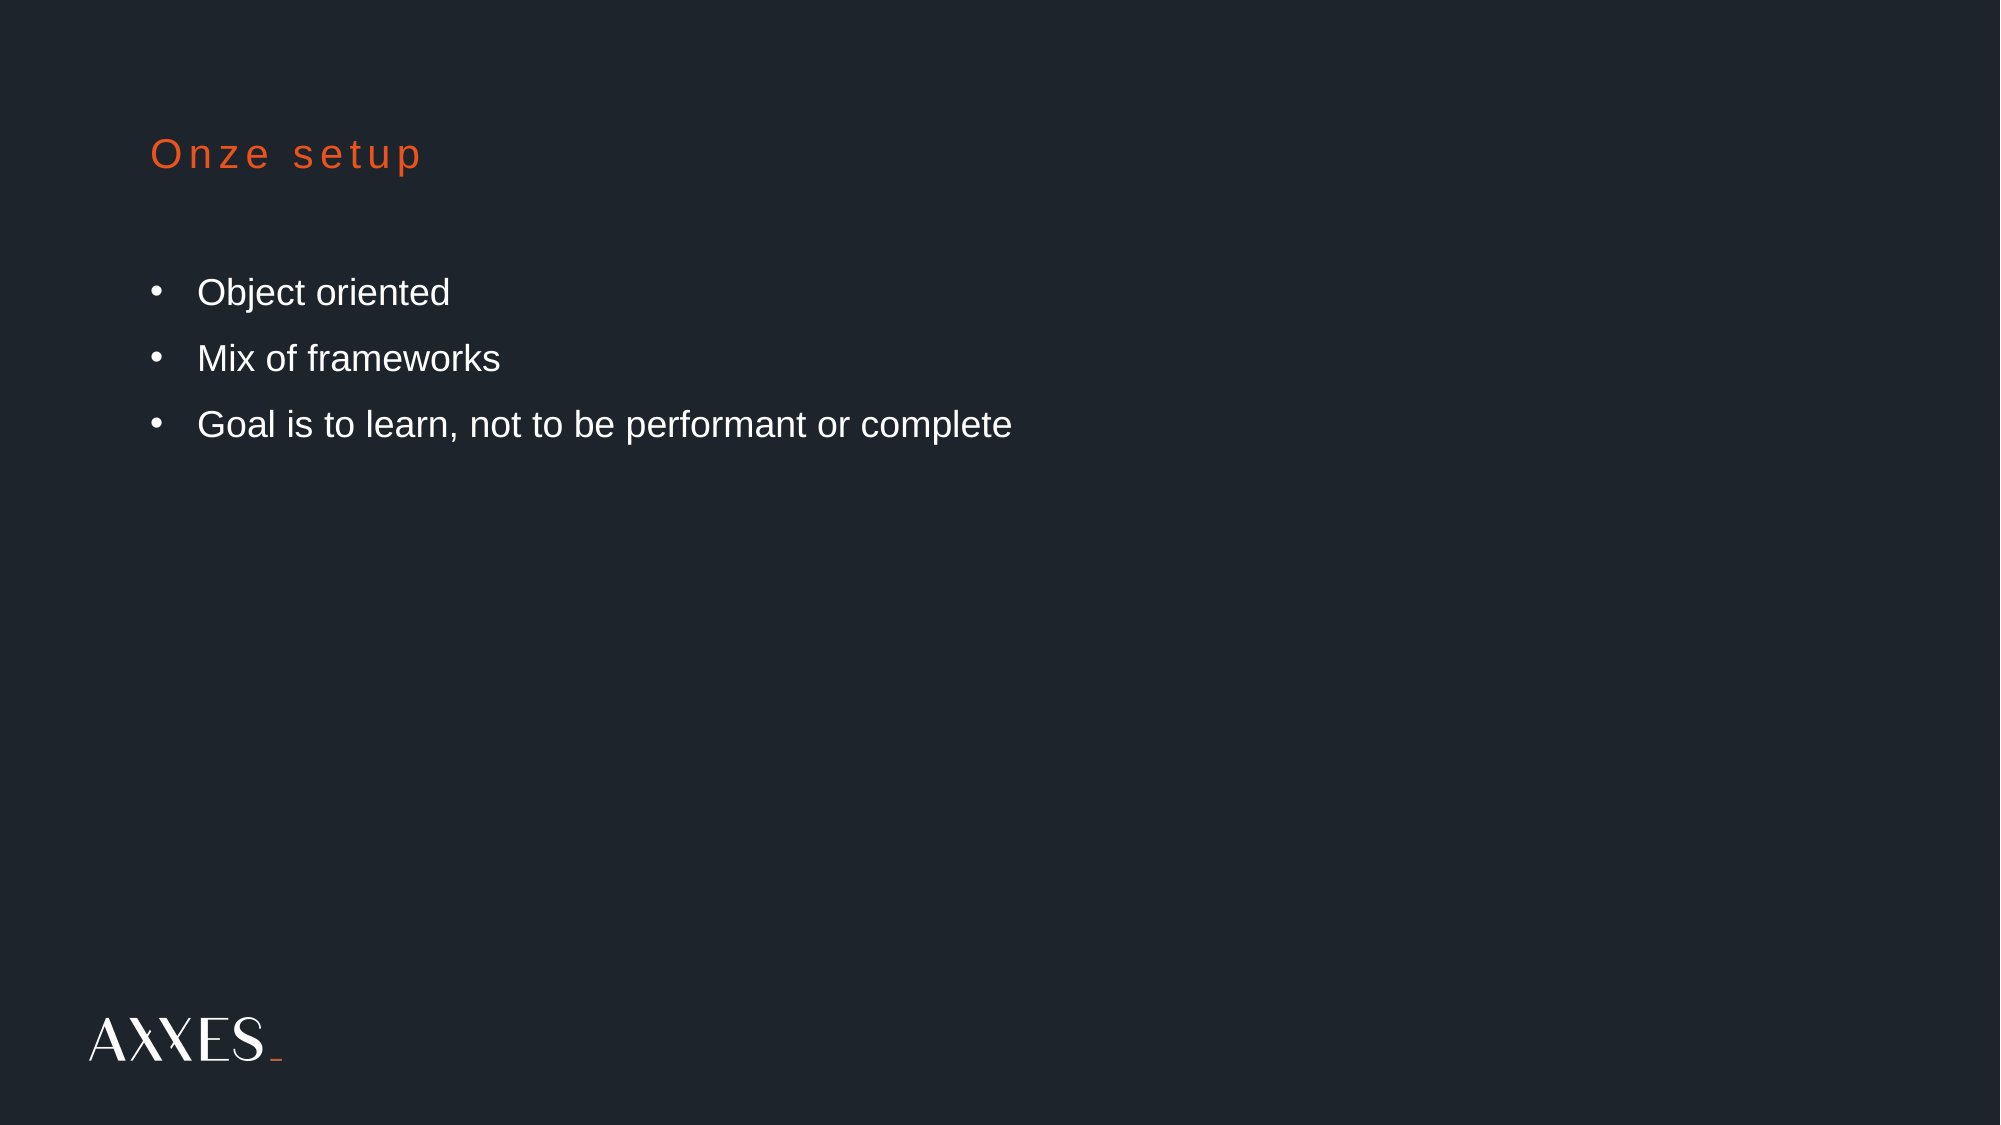

# Onze setup
Object oriented
Mix of frameworks
Goal is to learn, not to be performant or complete